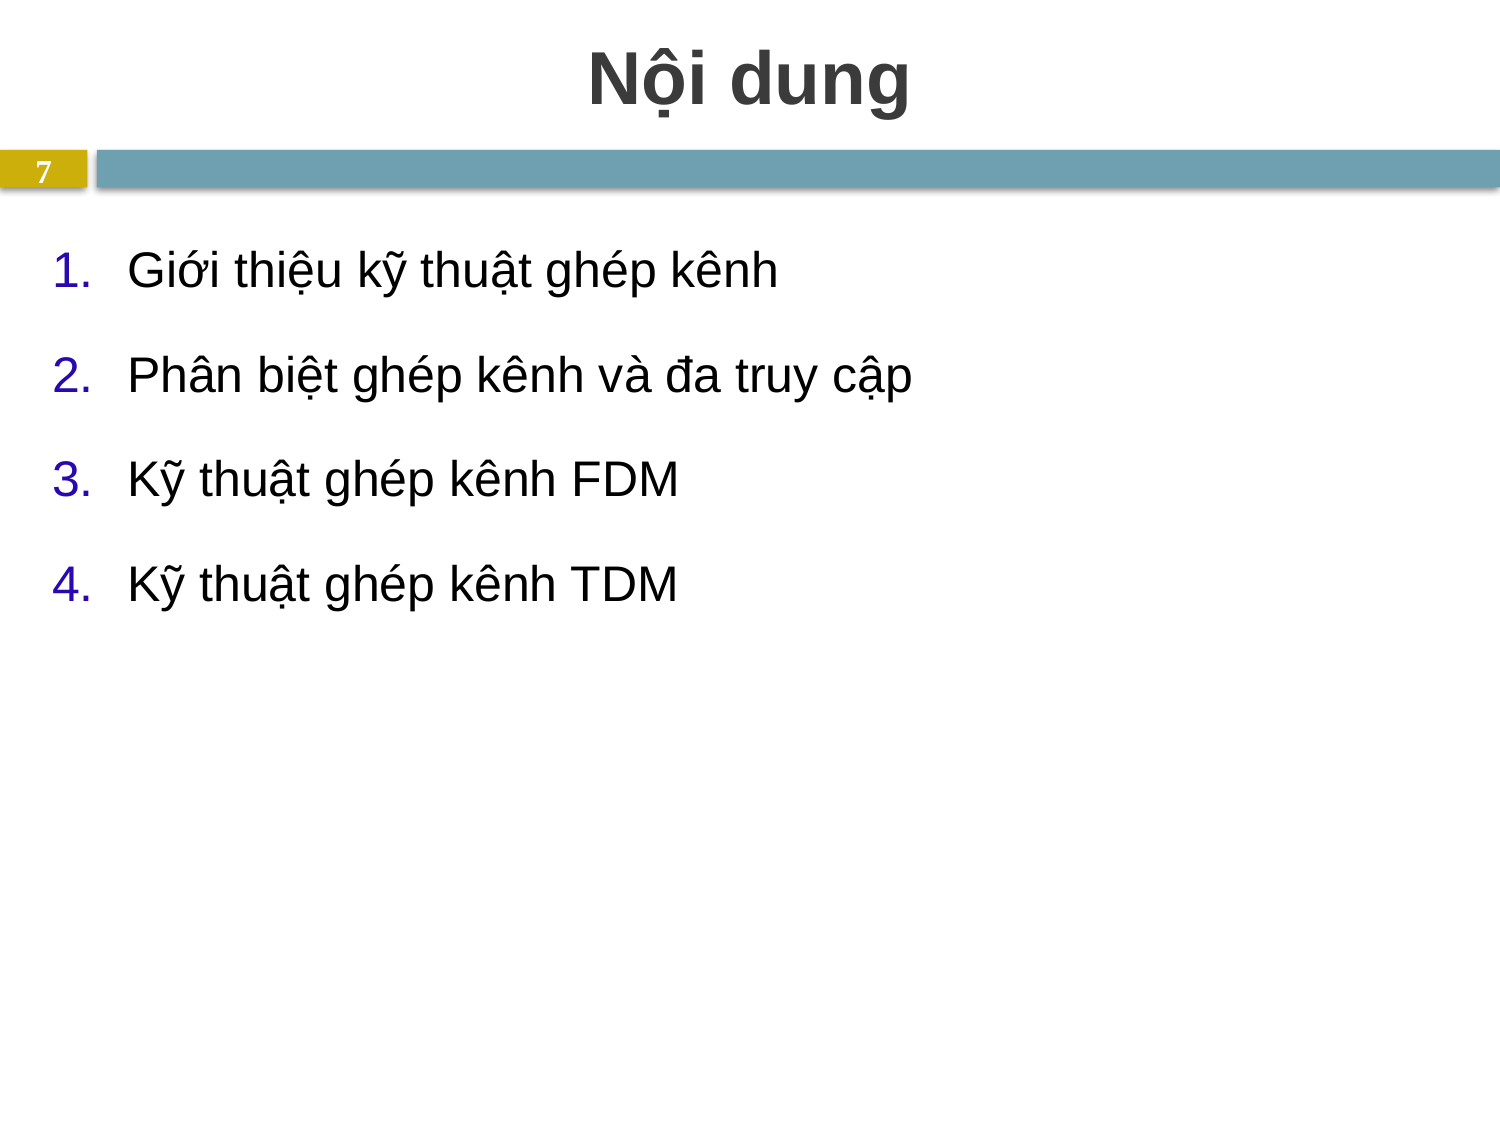

# Nội dung
7
Giới thiệu kỹ thuật ghép kênh
Phân biệt ghép kênh và đa truy cập
Kỹ thuật ghép kênh FDM
Kỹ thuật ghép kênh TDM